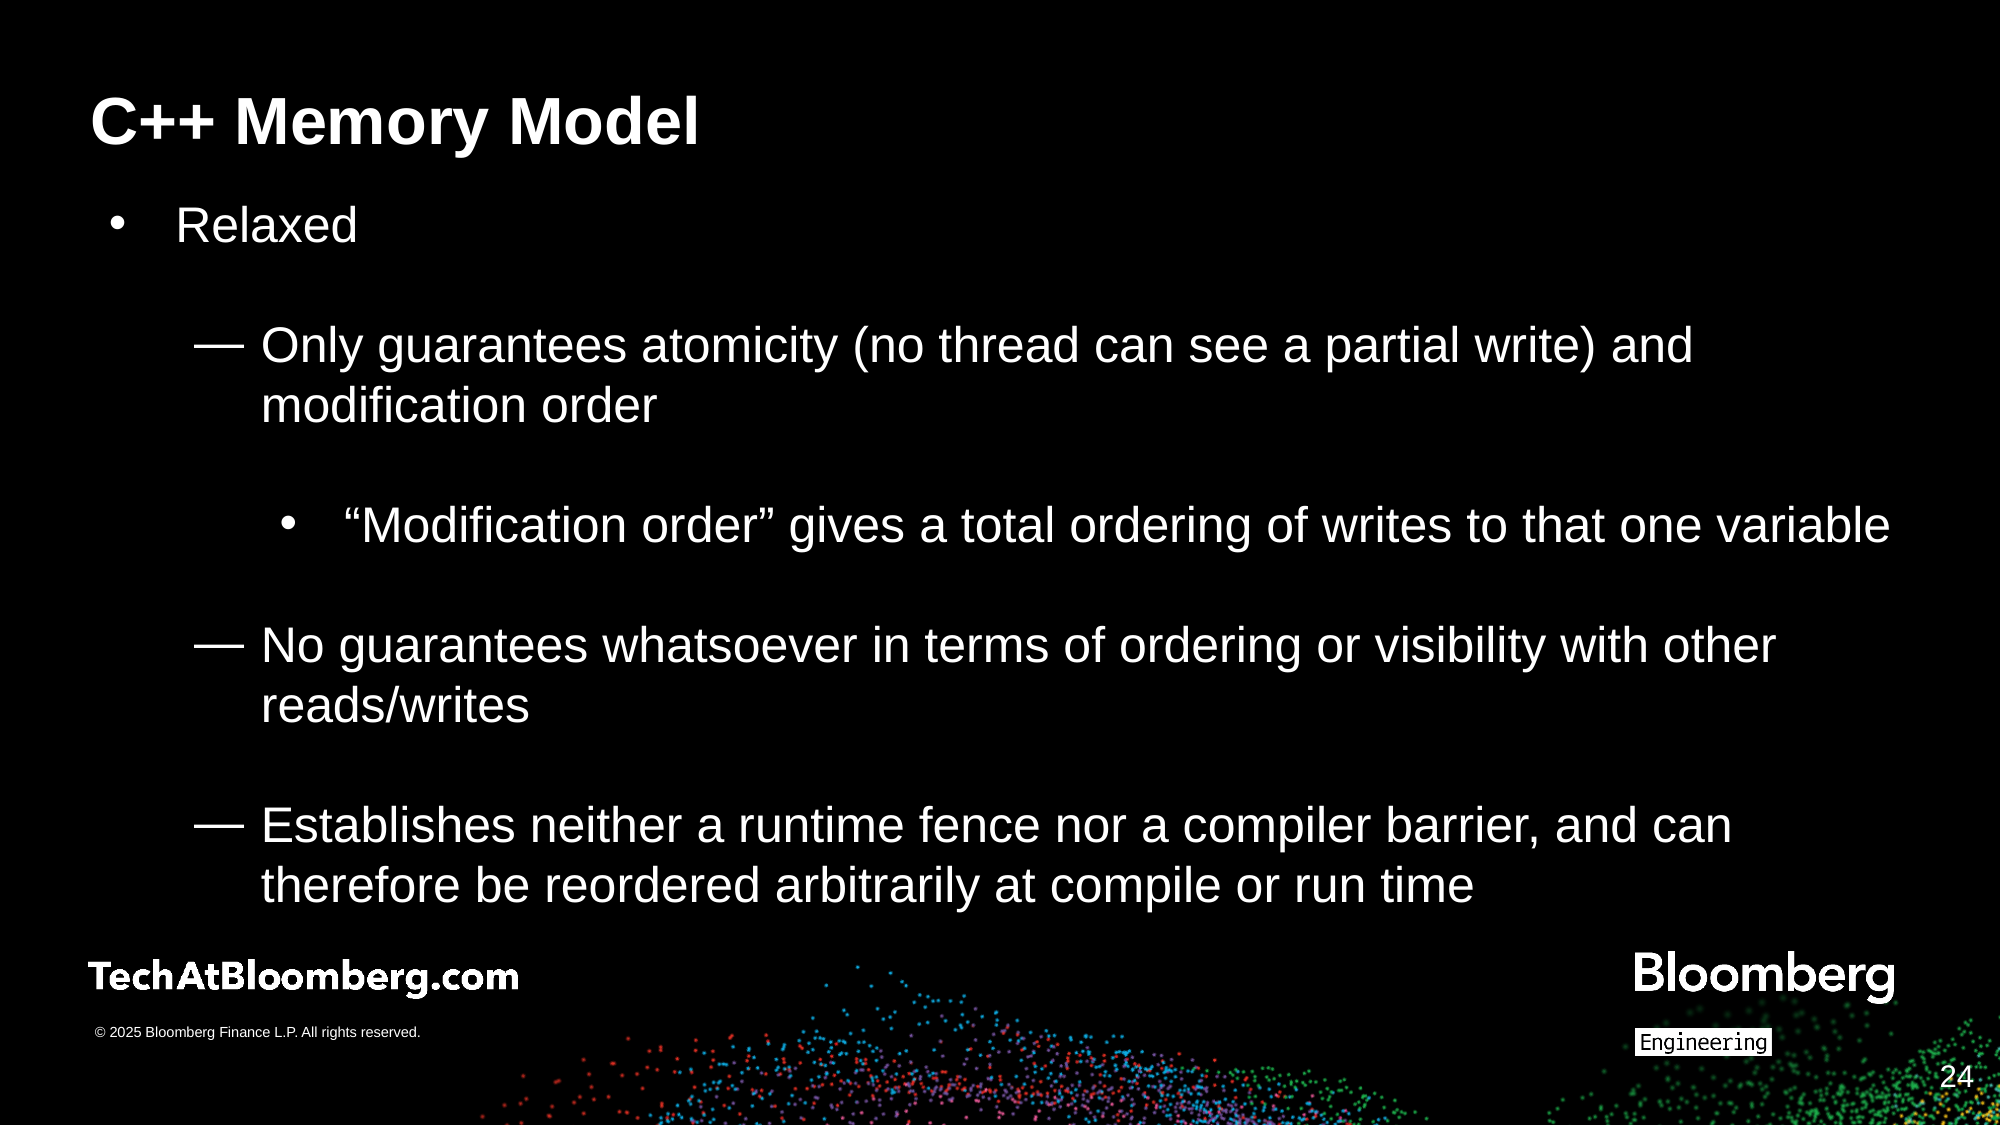

# C++ Memory Model
Relaxed

Only guarantees atomicity (no thread can see a partial write) and modification order

“Modification order” gives a total ordering of writes to that one variable

No guarantees whatsoever in terms of ordering or visibility with other reads/writes

Establishes neither a runtime fence nor a compiler barrier, and can therefore be reordered arbitrarily at compile or run time
24